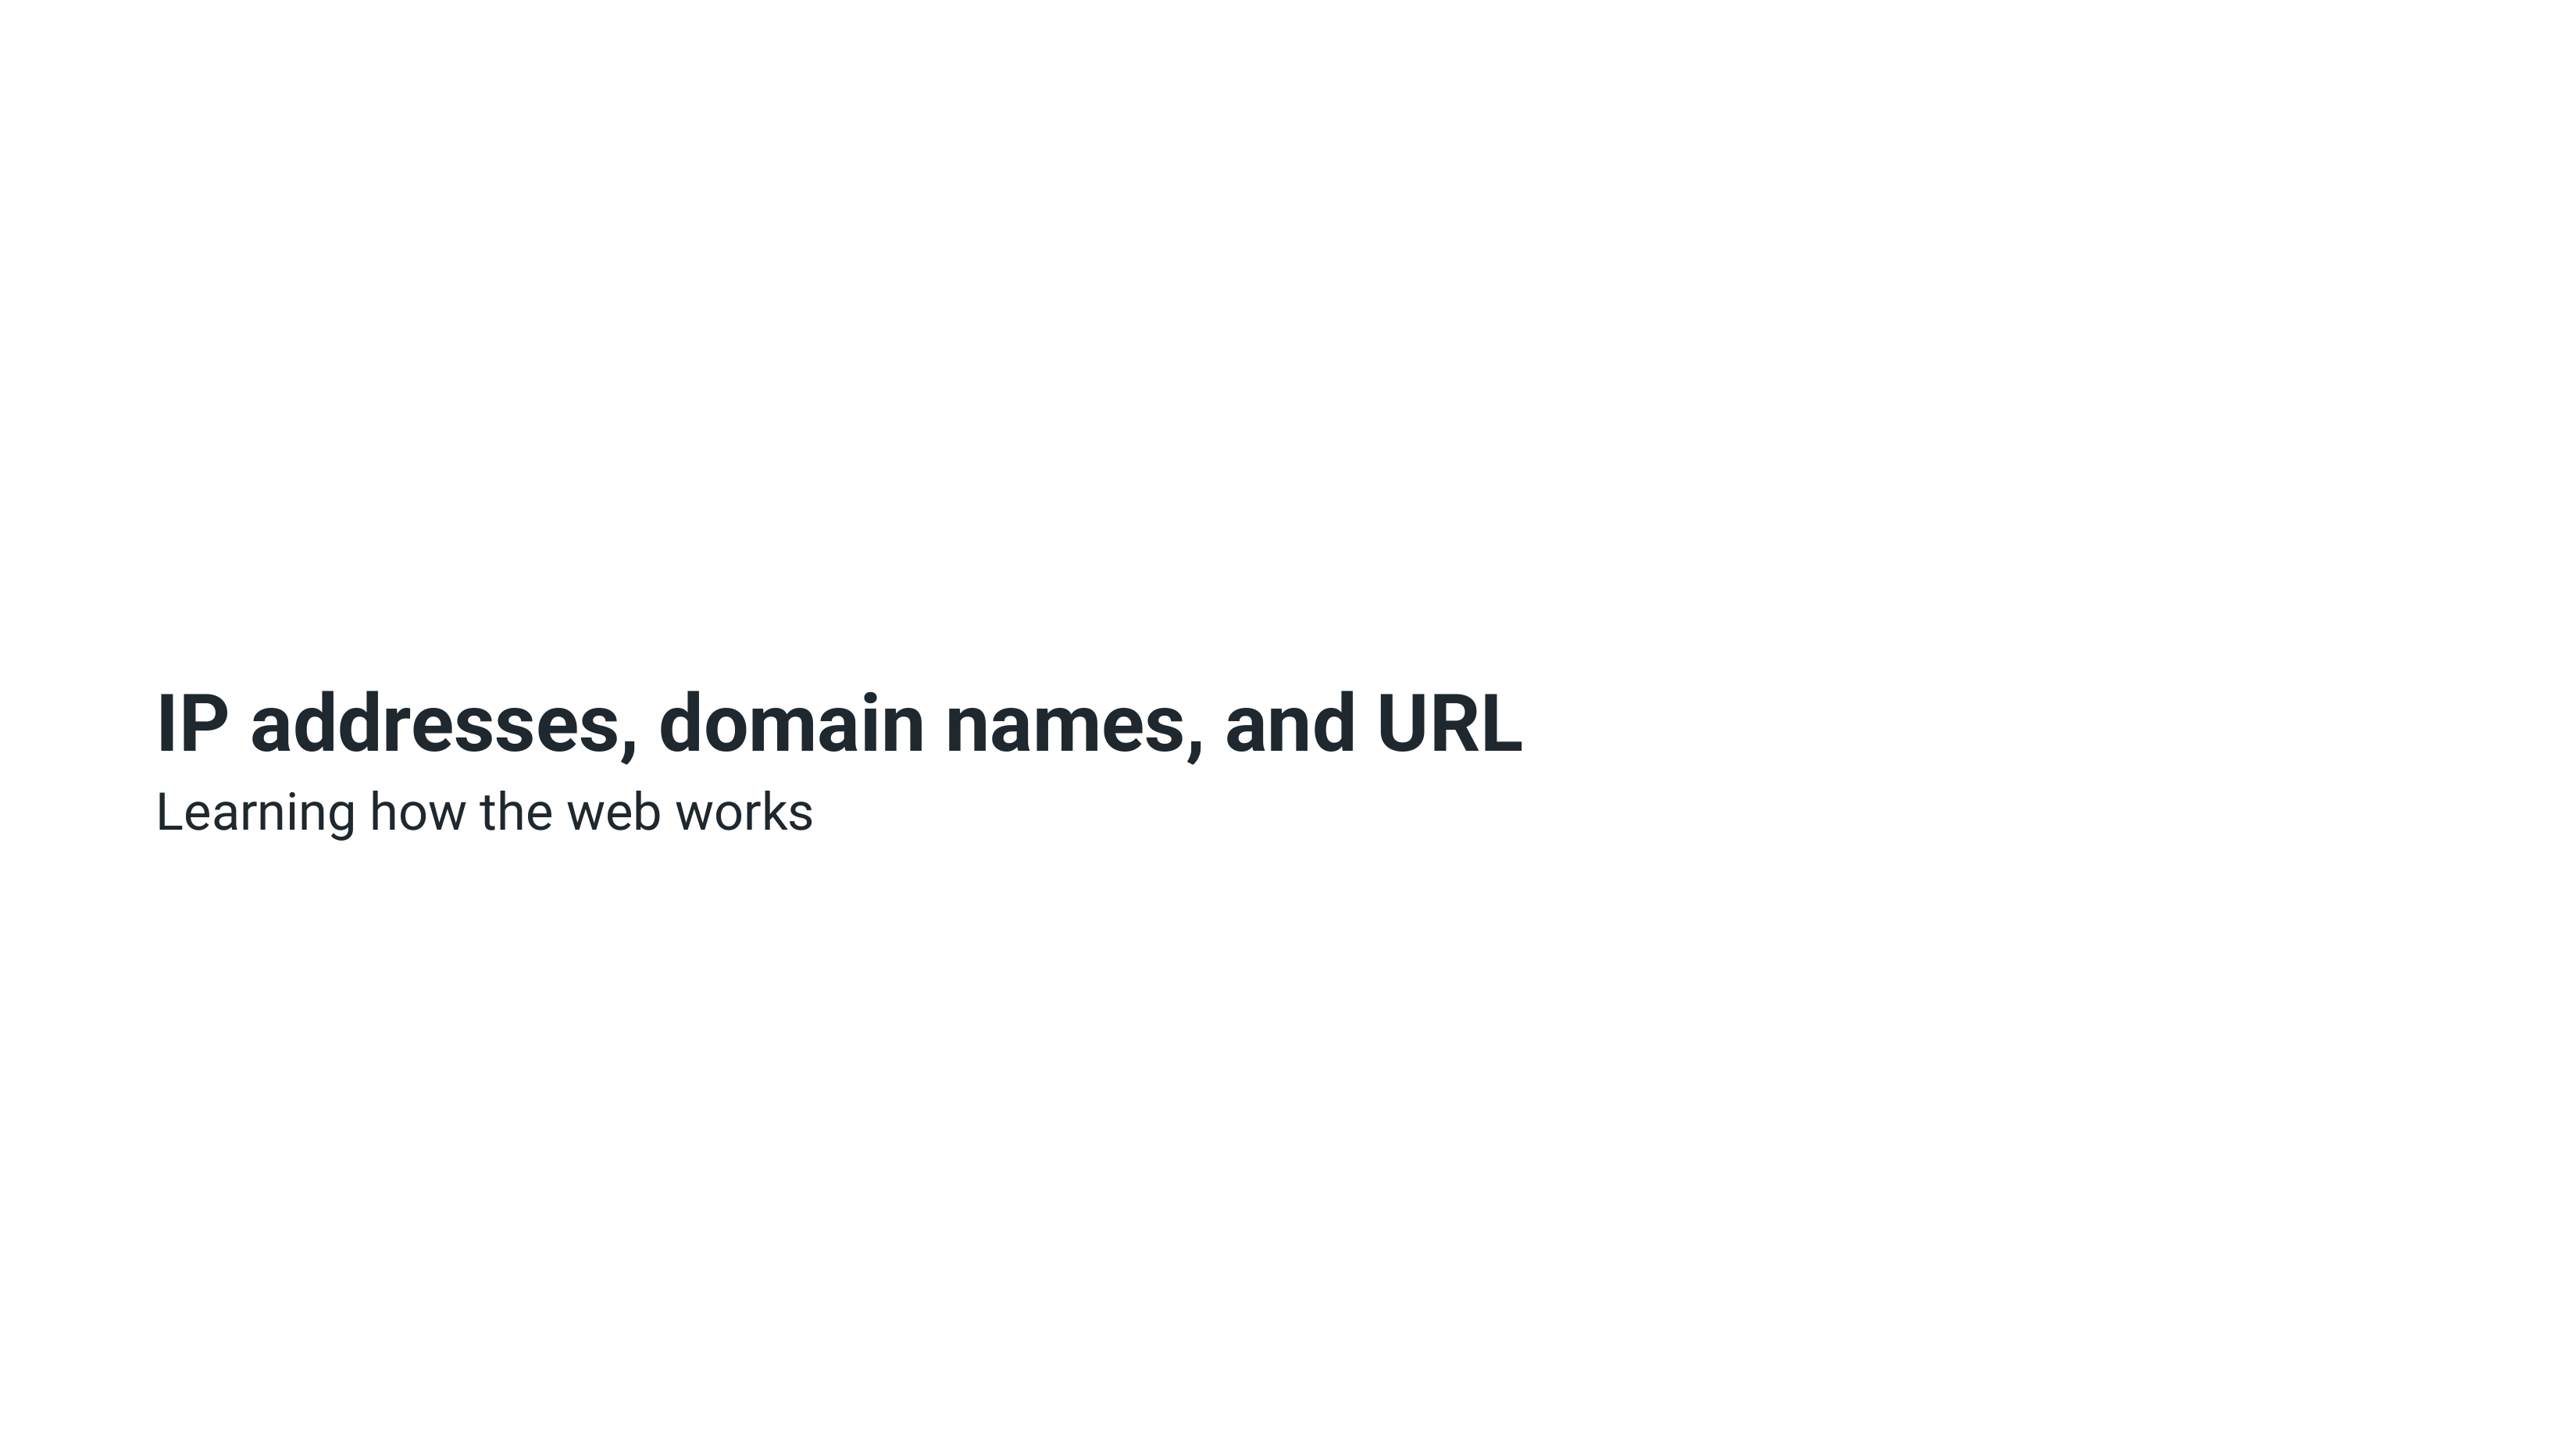

IP addresses, domain names, and URL
Learning how the web works